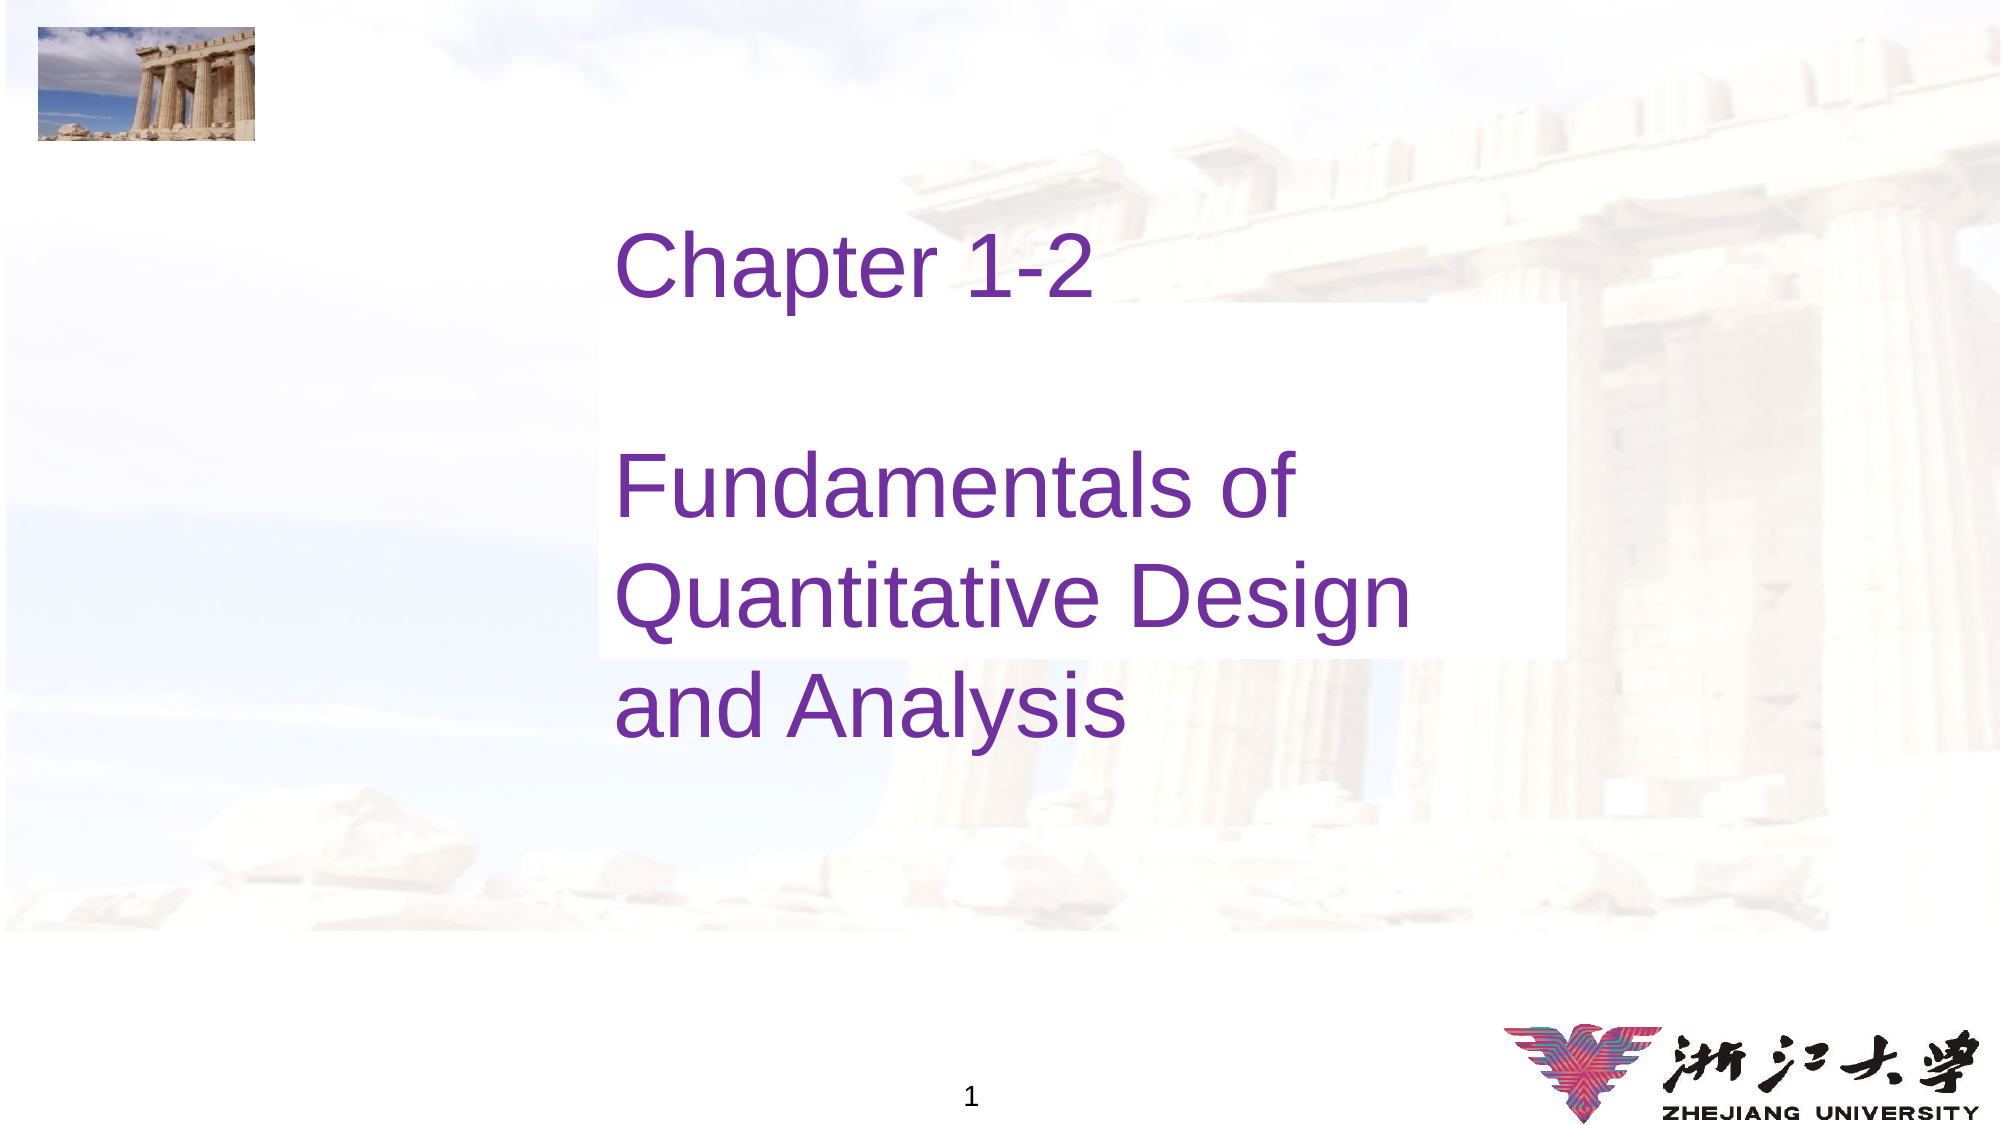

Chapter 1-2
Fundamentals of Quantitative Design and Analysis